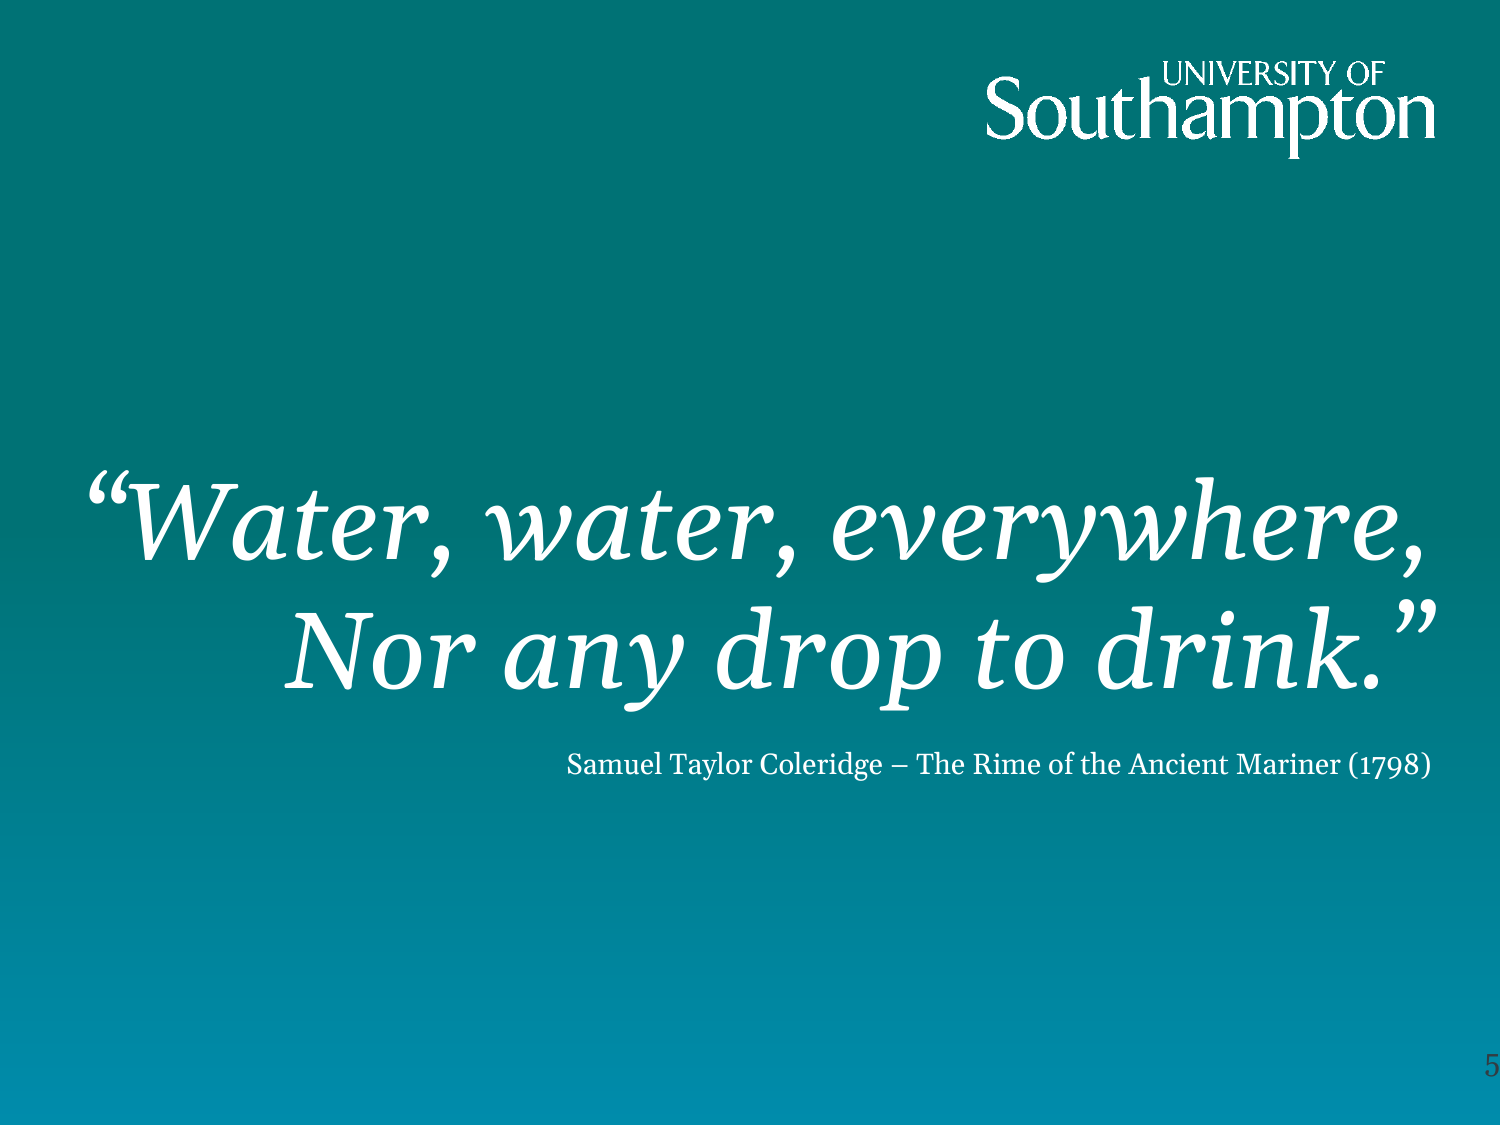

# “Water, water, everywhere, Nor any drop to drink.” Samuel Taylor Coleridge – The Rime of the Ancient Mariner (1798)
5